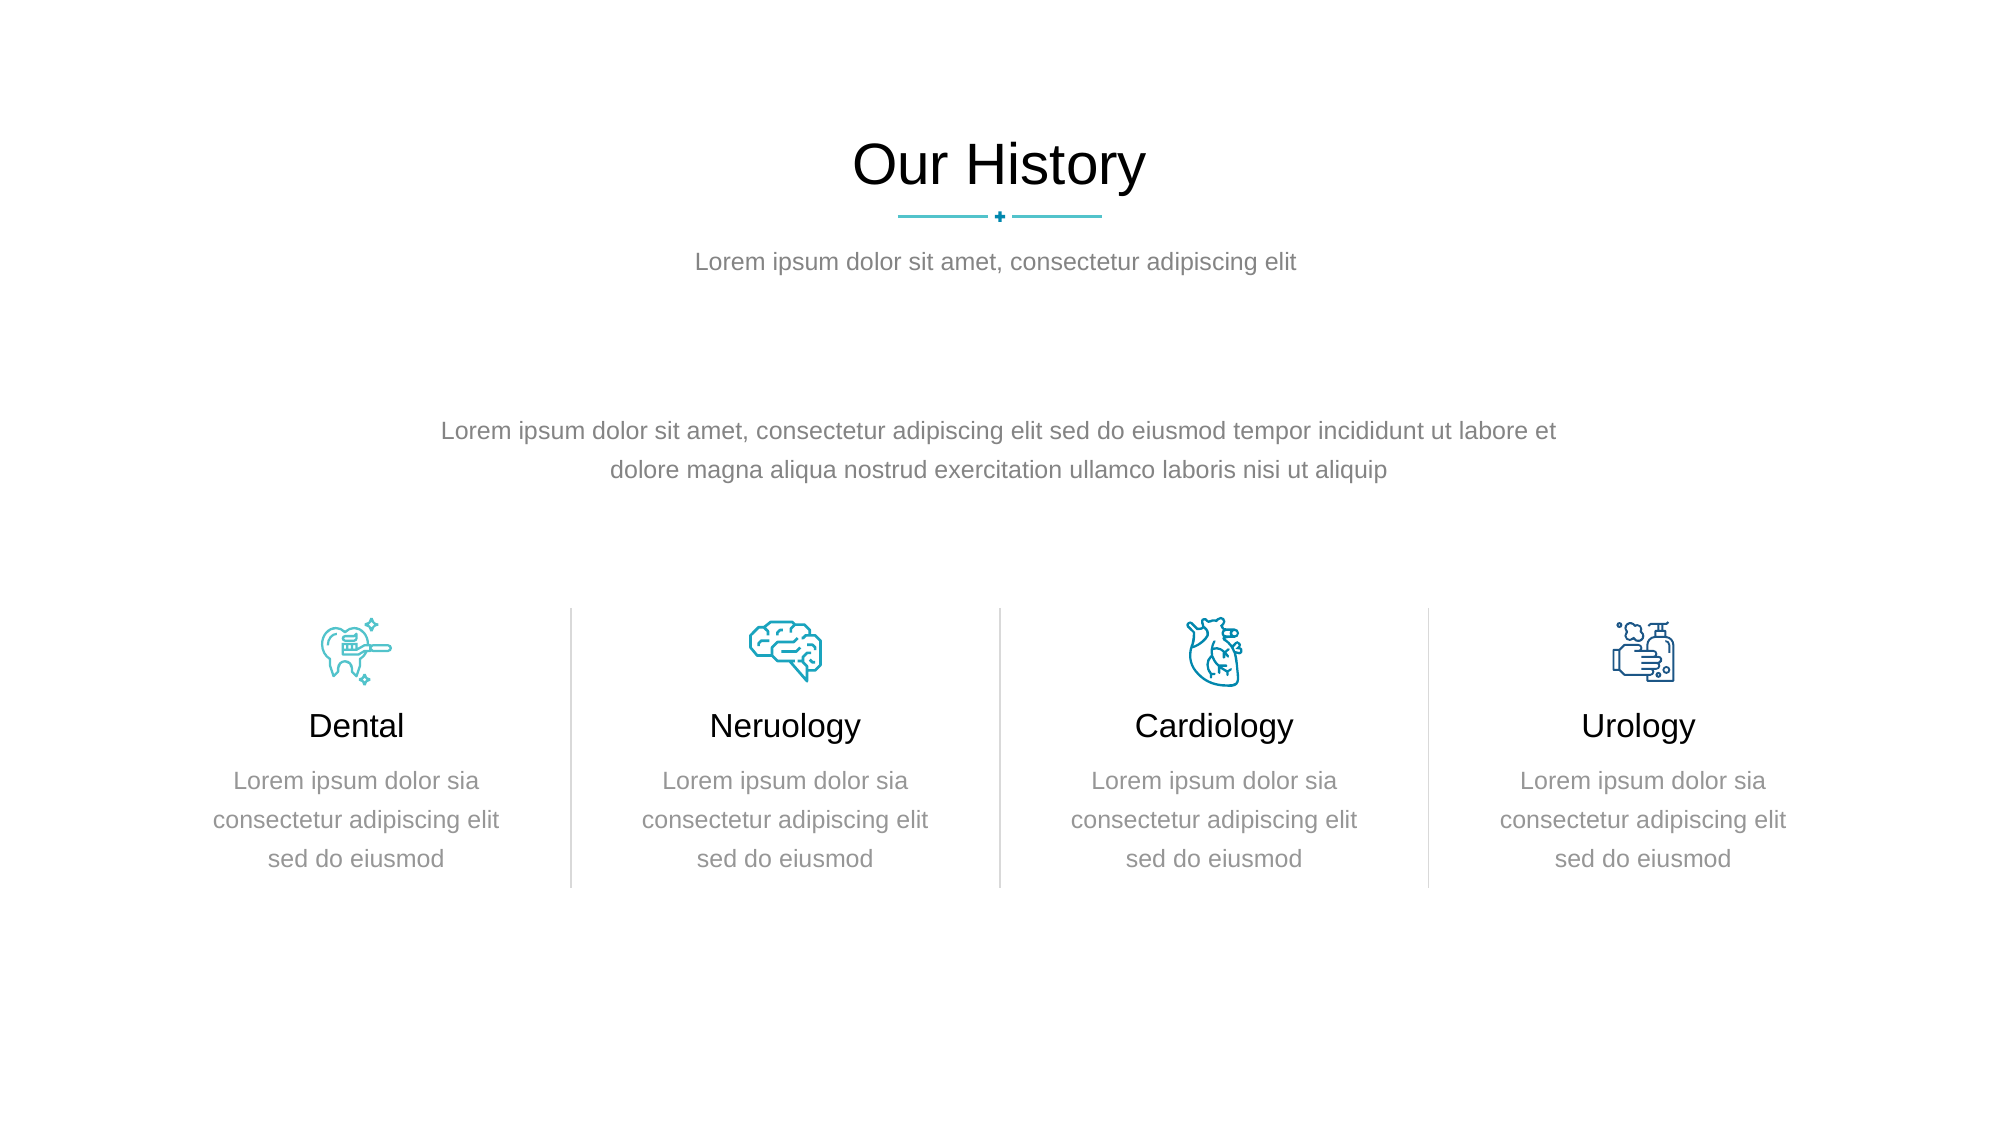

Our History

Lorem ipsum dolor sit amet, consectetur adipiscing elit
Lorem ipsum dolor sit amet, consectetur adipiscing elit sed do eiusmod tempor incididunt ut labore et dolore magna aliqua nostrud exercitation ullamco laboris nisi ut aliquip

Cardiology
Lorem ipsum dolor sia consectetur adipiscing elit sed do eiusmod

Dental
Lorem ipsum dolor sia consectetur adipiscing elit sed do eiusmod

Neruology
Lorem ipsum dolor sia consectetur adipiscing elit sed do eiusmod

Urology
Lorem ipsum dolor sia consectetur adipiscing elit sed do eiusmod